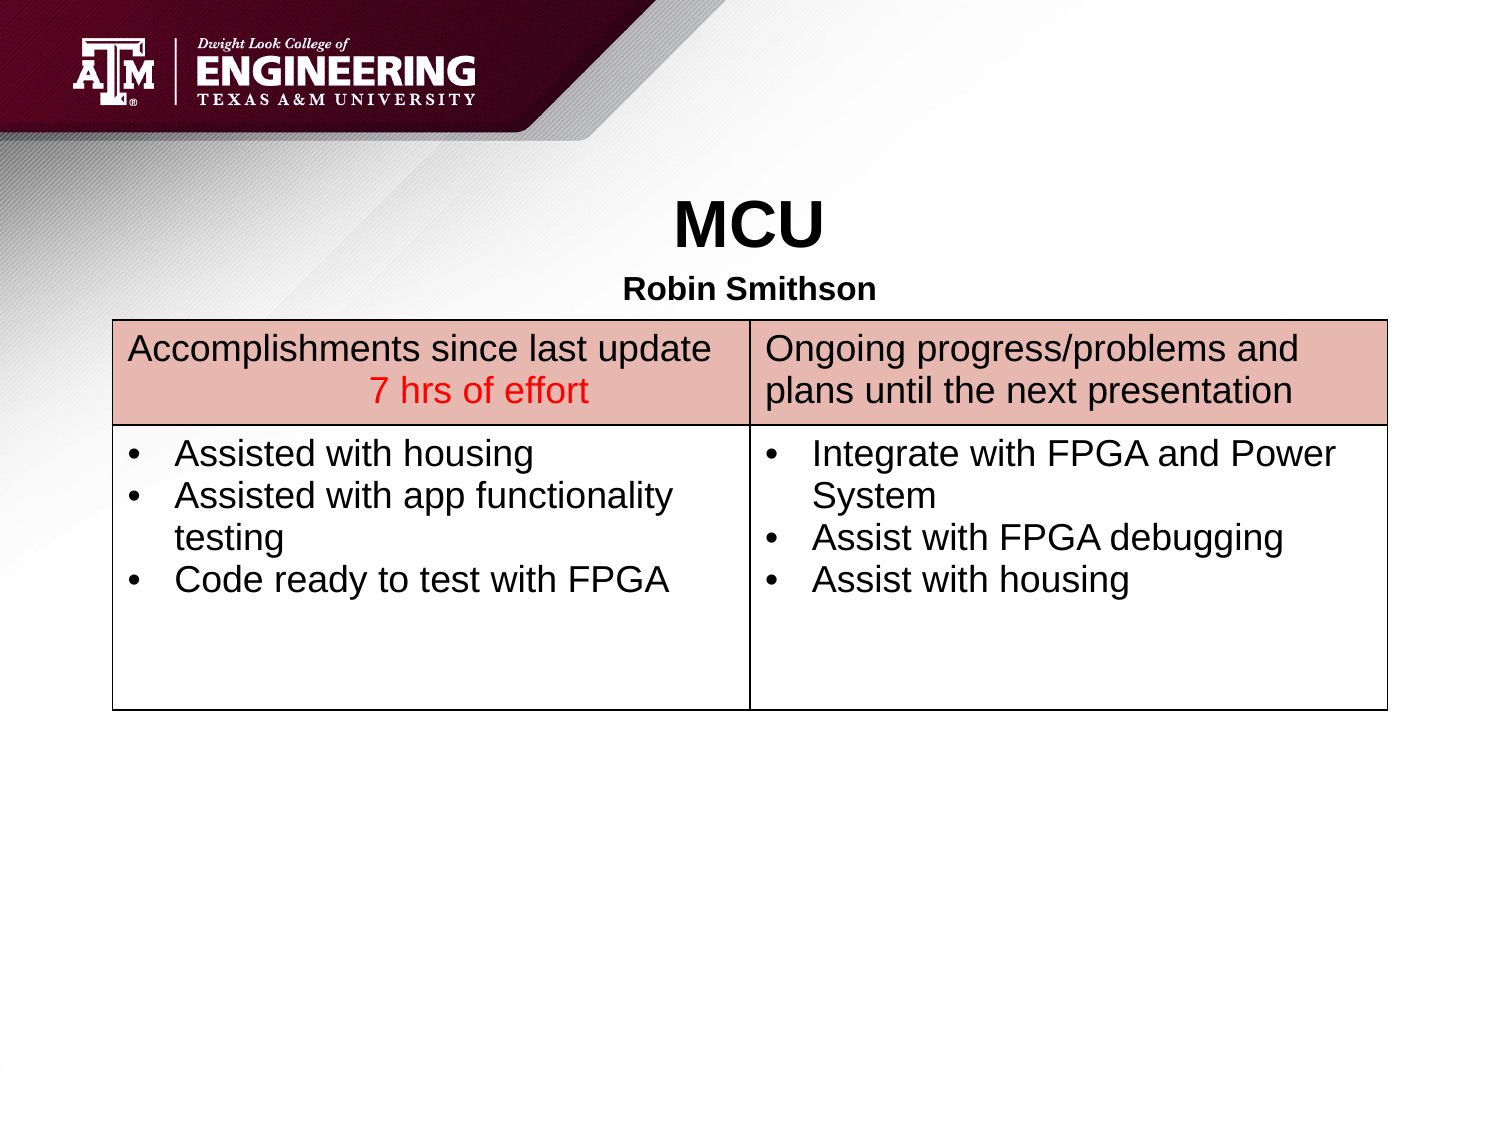

# MCU Robin Smithson
| Accomplishments since last update 7 hrs of effort | Ongoing progress/problems and plans until the next presentation |
| --- | --- |
| Assisted with housing Assisted with app functionality testing Code ready to test with FPGA | Integrate with FPGA and Power System Assist with FPGA debugging Assist with housing |